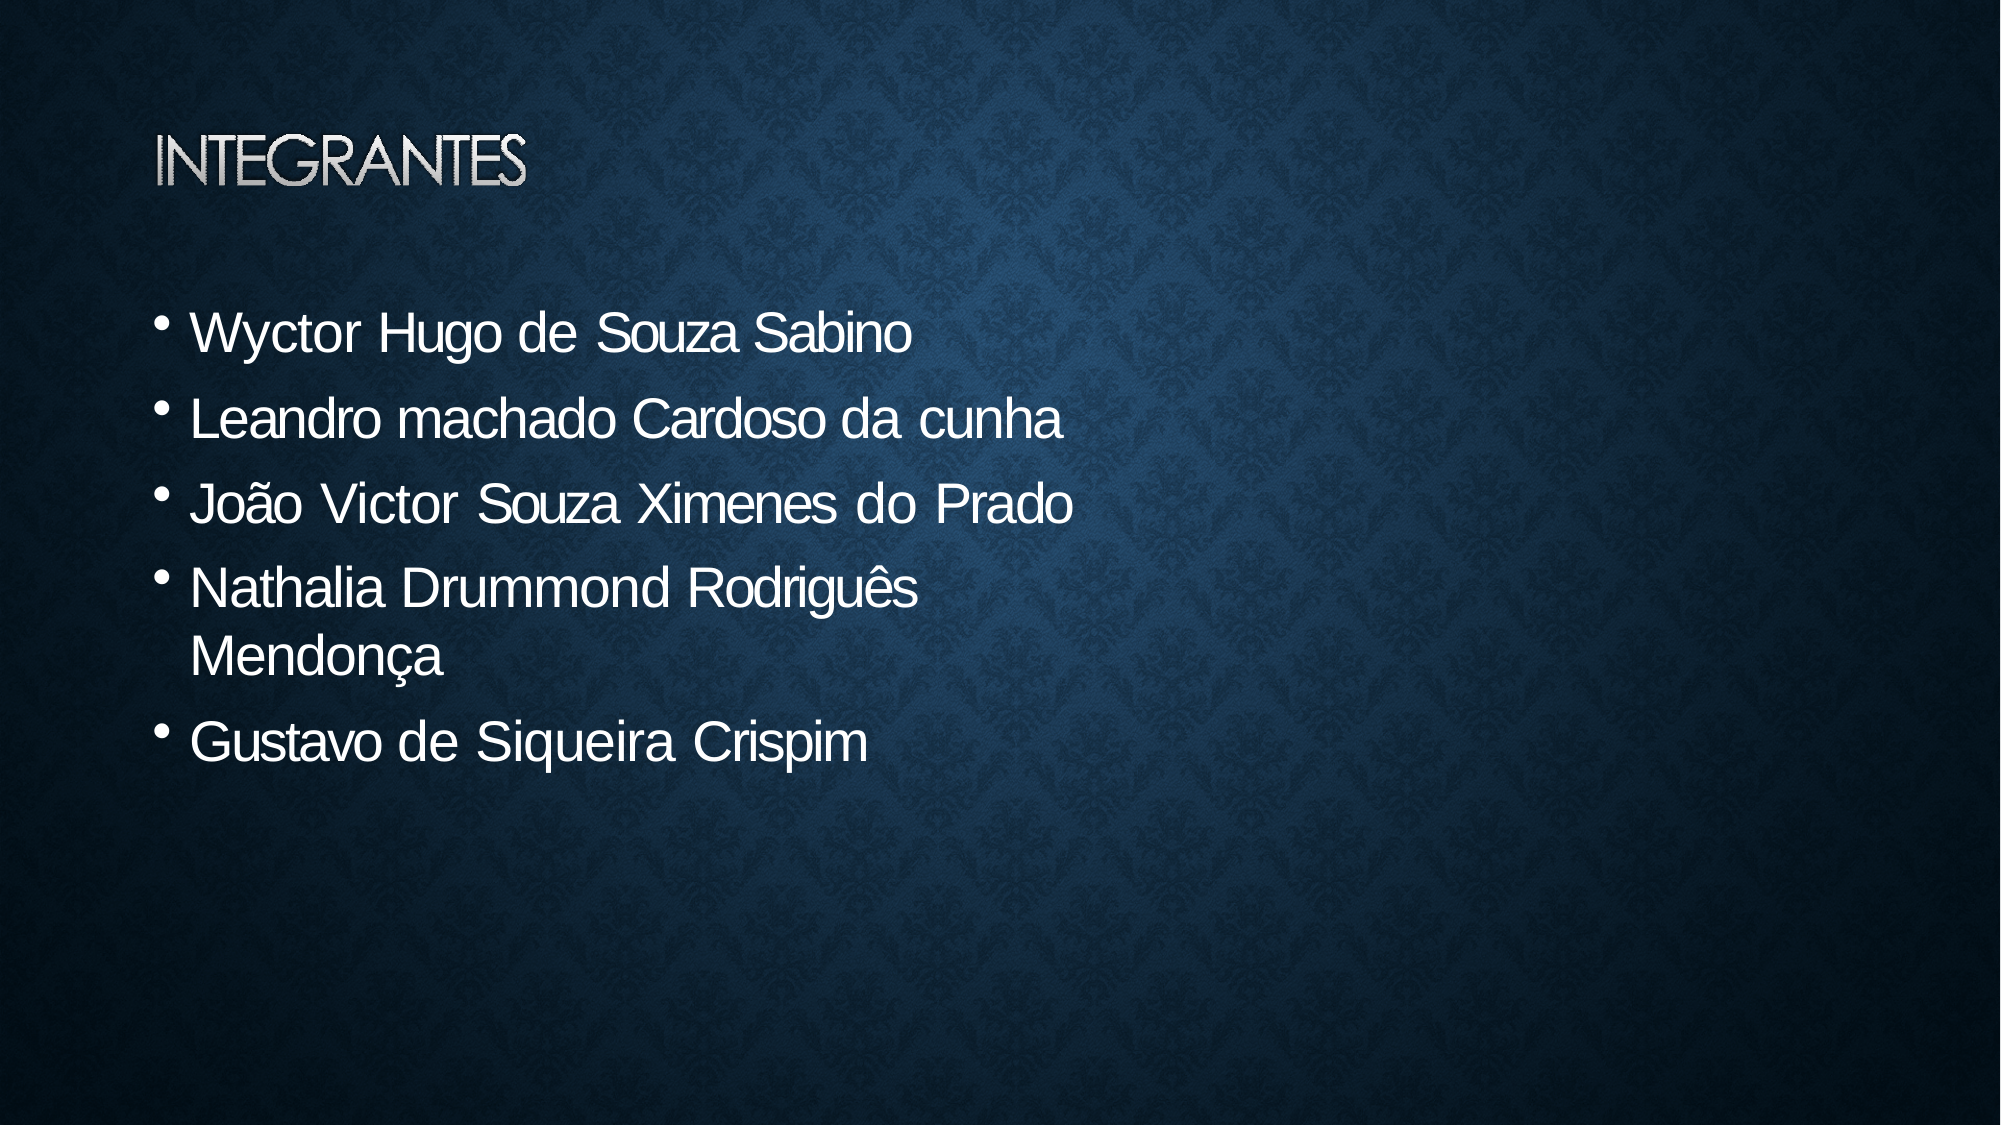

Wyctor Hugo de Souza Sabino
Leandro machado Cardoso da cunha
João Victor Souza Ximenes do Prado
Nathalia Drummond Rodriguês Mendonça
Gustavo de Siqueira Crispim